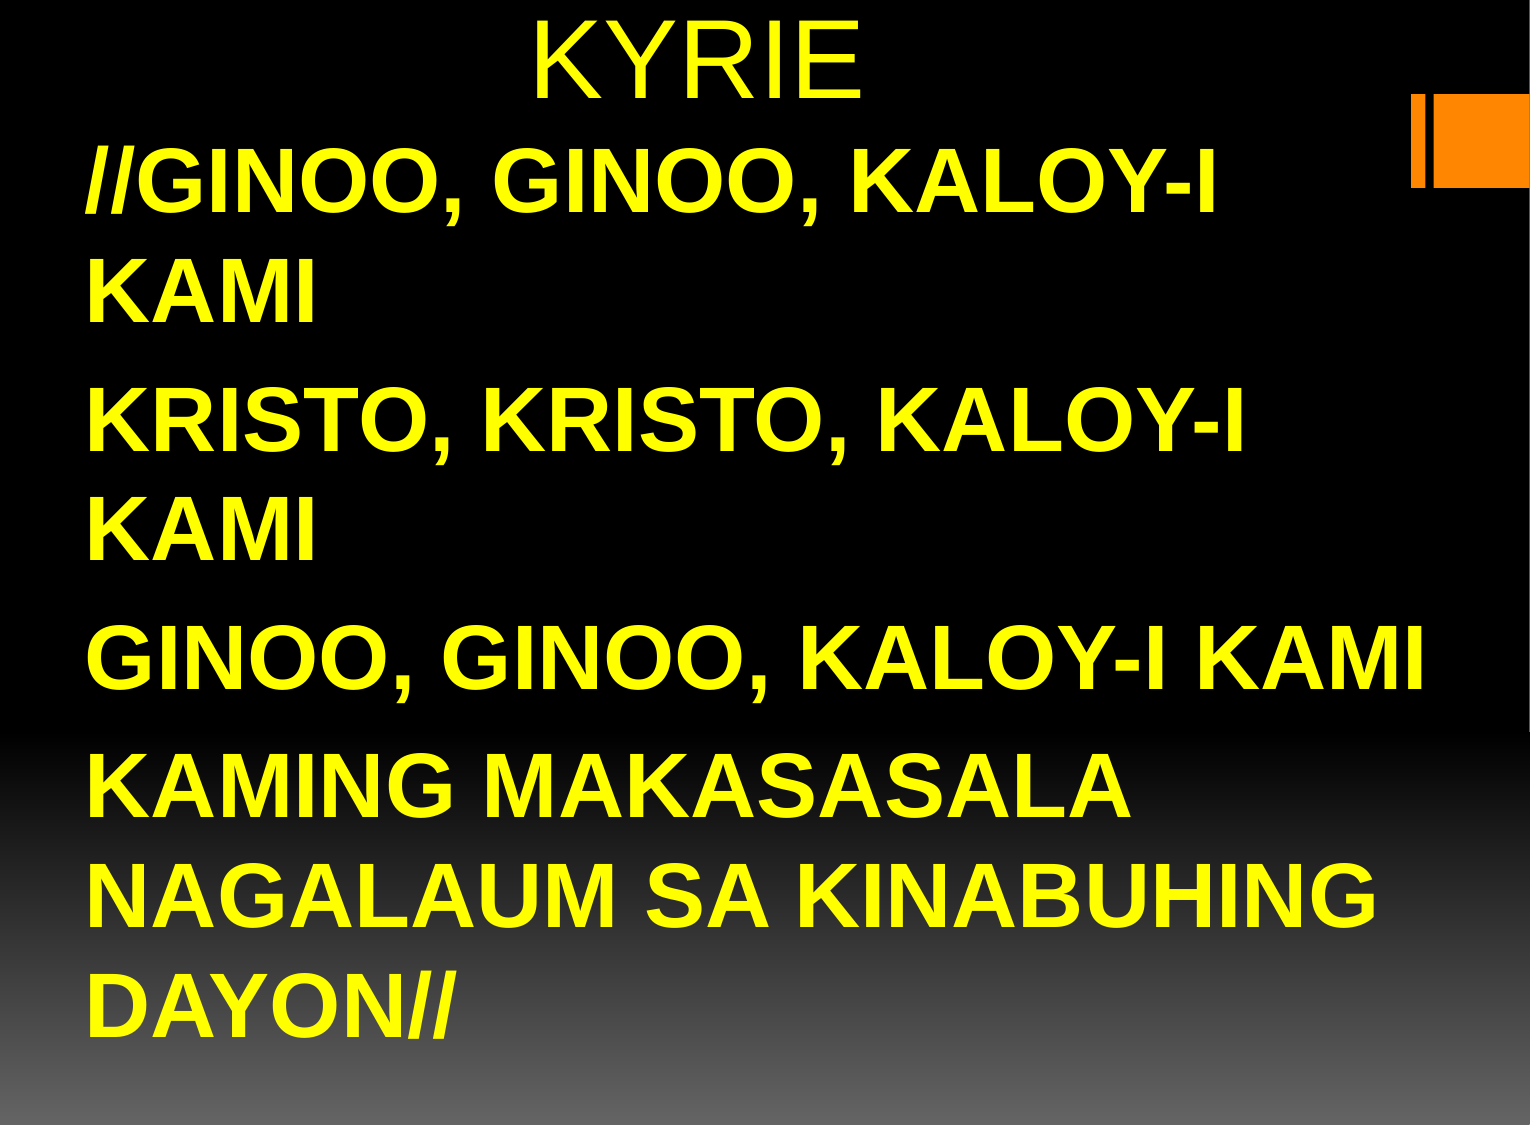

# KYRIE
//GINOO, GINOO, KALOY-I KAMI
KRISTO, KRISTO, KALOY-I KAMI
GINOO, GINOO, KALOY-I KAMI
KAMING MAKASASALA NAGALAUM SA KINABUHING DAYON//